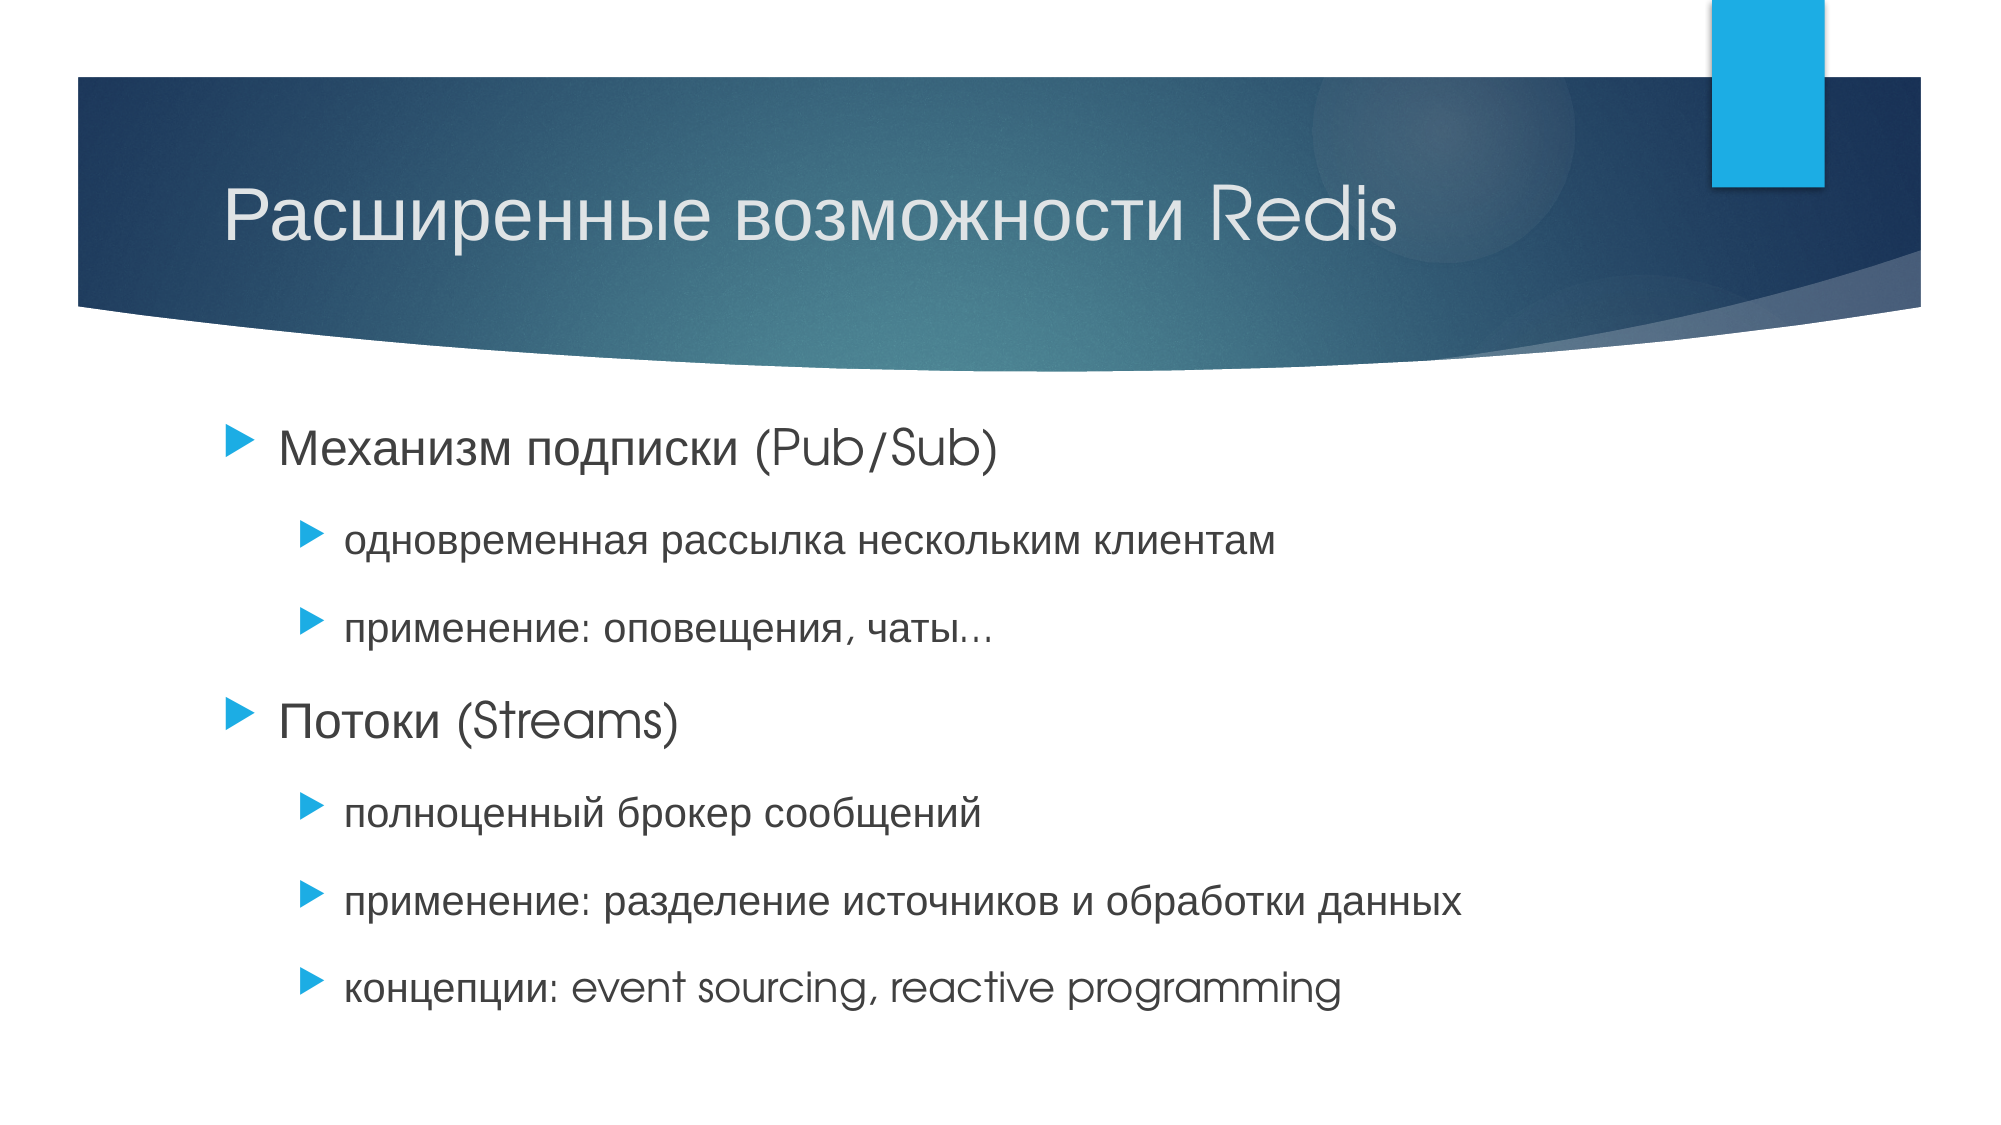

# Расширенные возможности Redis
Механизм подписки (Pub/Sub)
одновременная рассылка нескольким клиентам
применение: оповещения, чаты…
Потоки (Streams)
полноценный брокер сообщений
применение: разделение источников и обработки данных
концепции: event sourcing, reactive programming